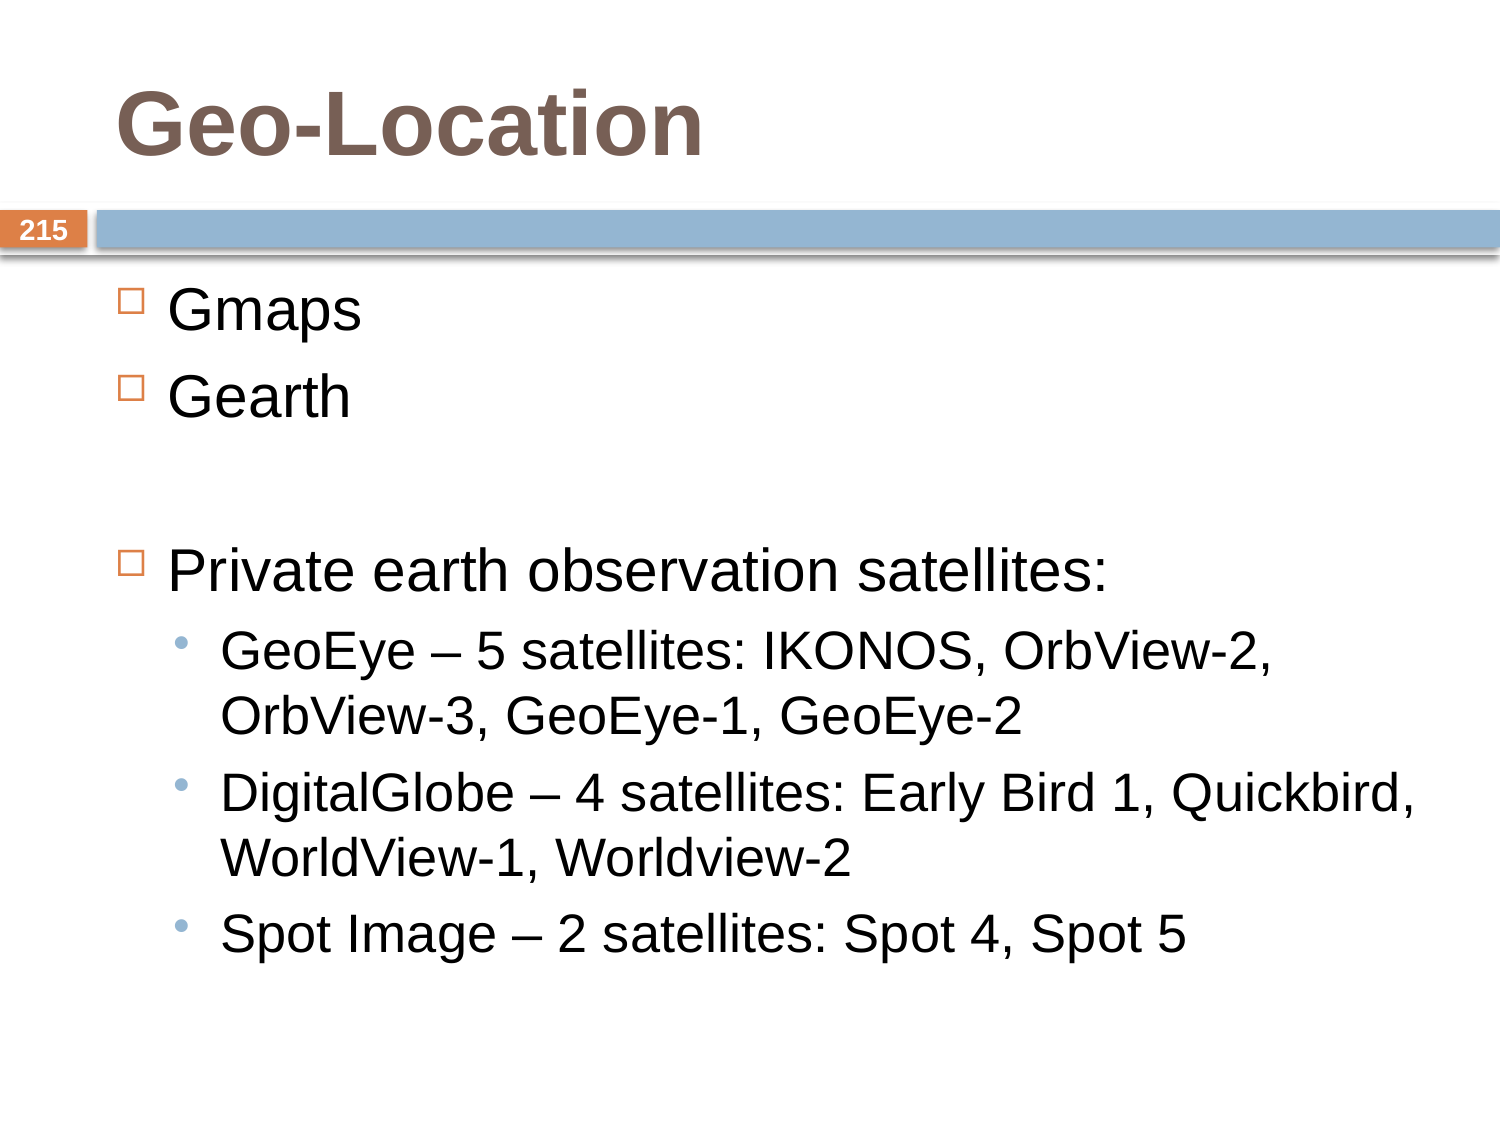

# Geo-Location
215
Gmaps
Gearth

Private earth observation satellites:
GeoEye – 5 satellites: IKONOS, OrbView-2, OrbView-3, GeoEye-1, GeoEye-2
DigitalGlobe – 4 satellites: Early Bird 1, Quickbird, WorldView-1, Worldview-2
Spot Image – 2 satellites: Spot 4, Spot 5